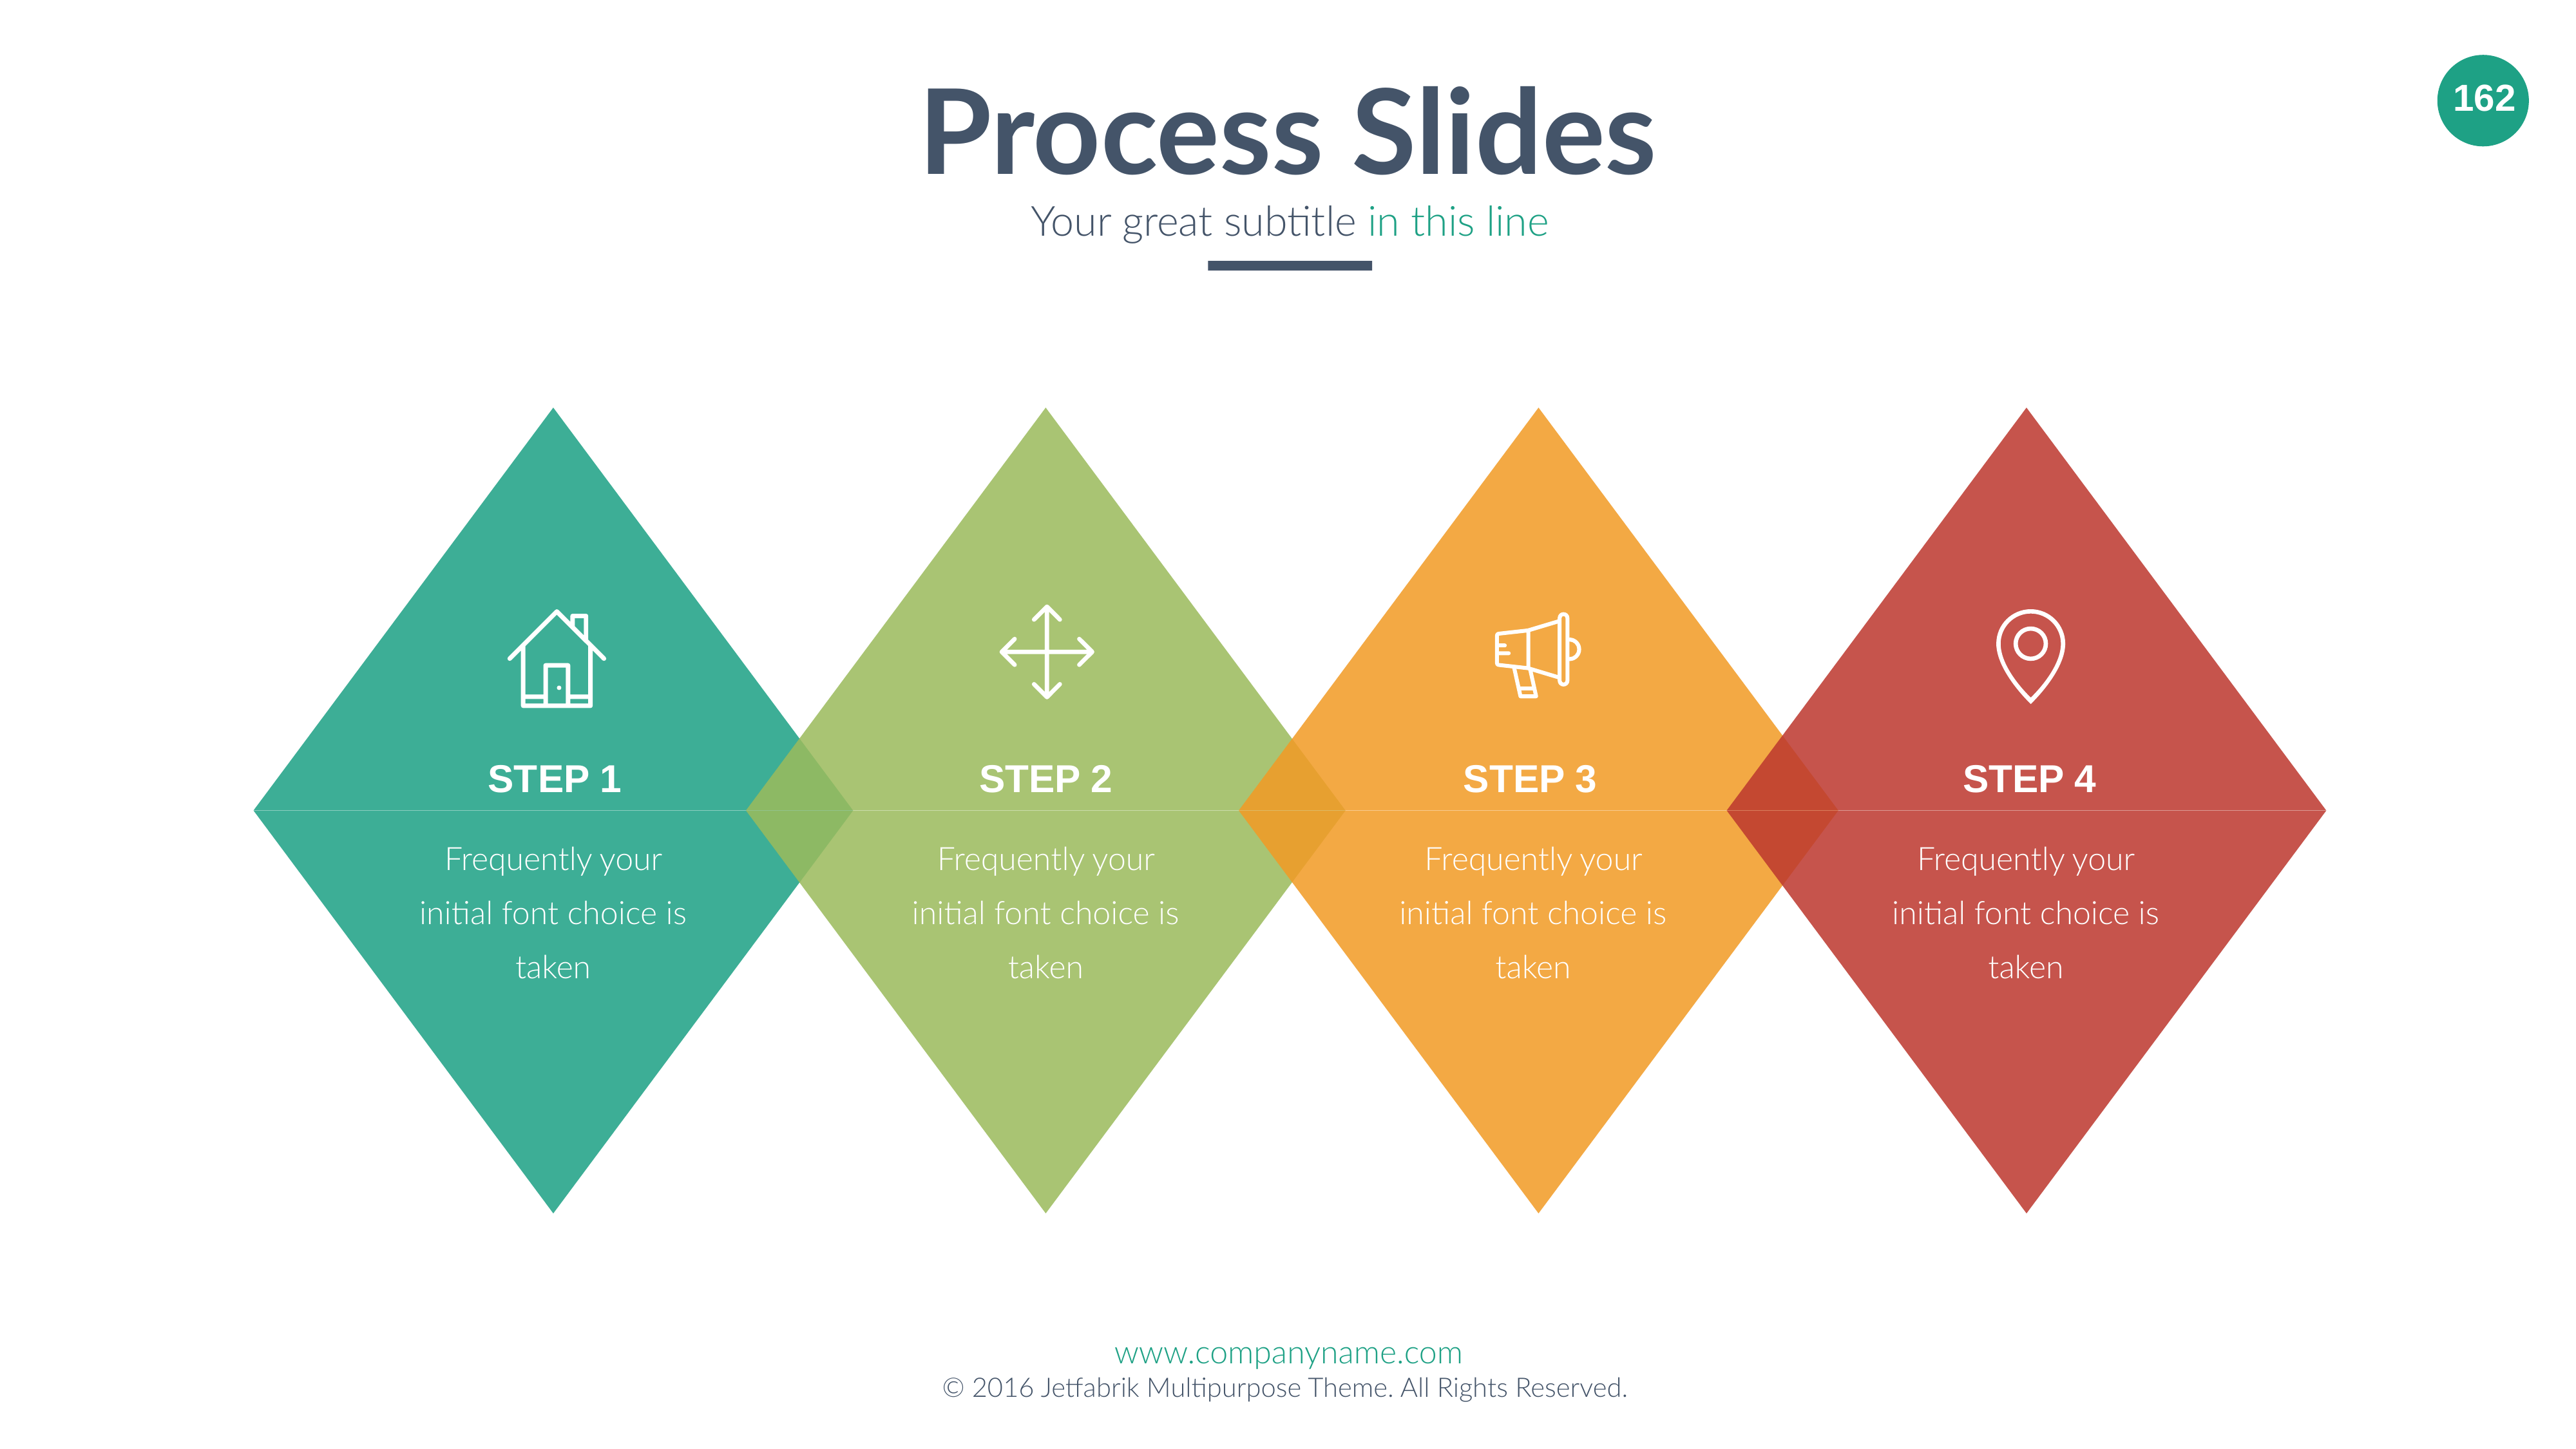

Process Slides
Your great subtitle in this line

STEP 1
STEP 2
STEP 3
STEP 4
Frequently your initial font choice is taken
Frequently your initial font choice is taken
Frequently your initial font choice is taken
Frequently your initial font choice is taken